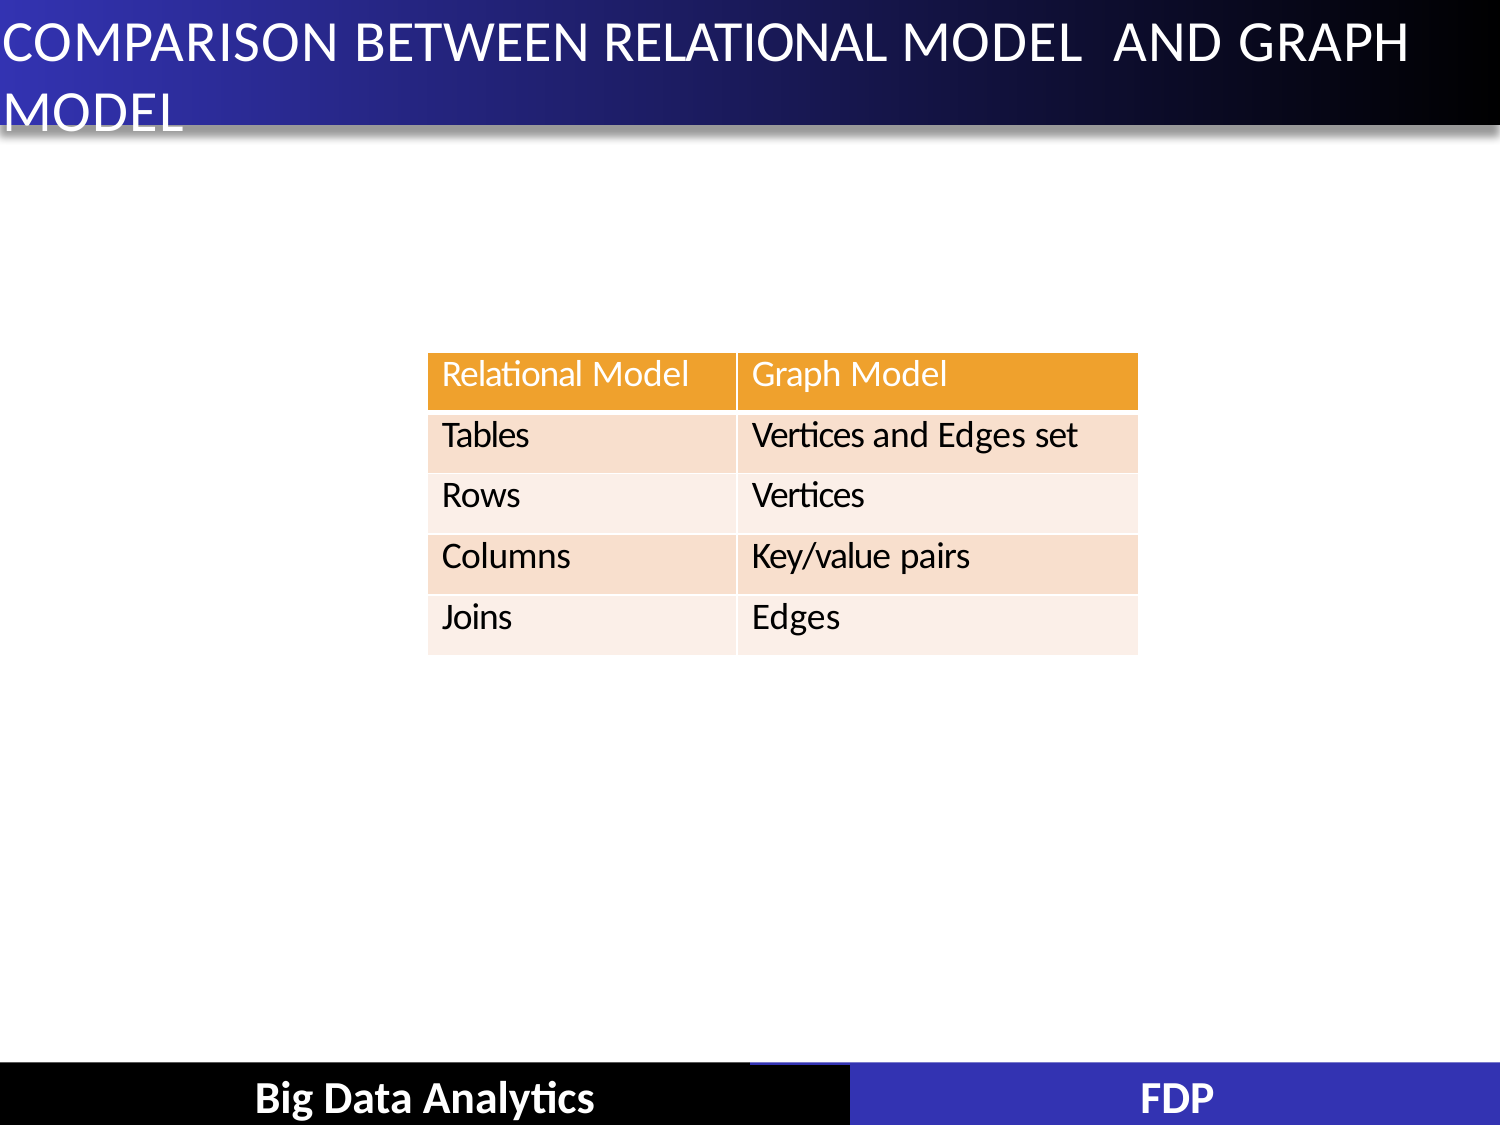

# COMPARISON BETWEEN RELATIONAL MODEL  AND GRAPH MODEL
| Relational Model | Graph Model |
| --- | --- |
| Tables | Vertices and Edges set |
| Rows | Vertices |
| Columns | Key/value pairs |
| Joins | Edges |
Big Data Analytics
FDP